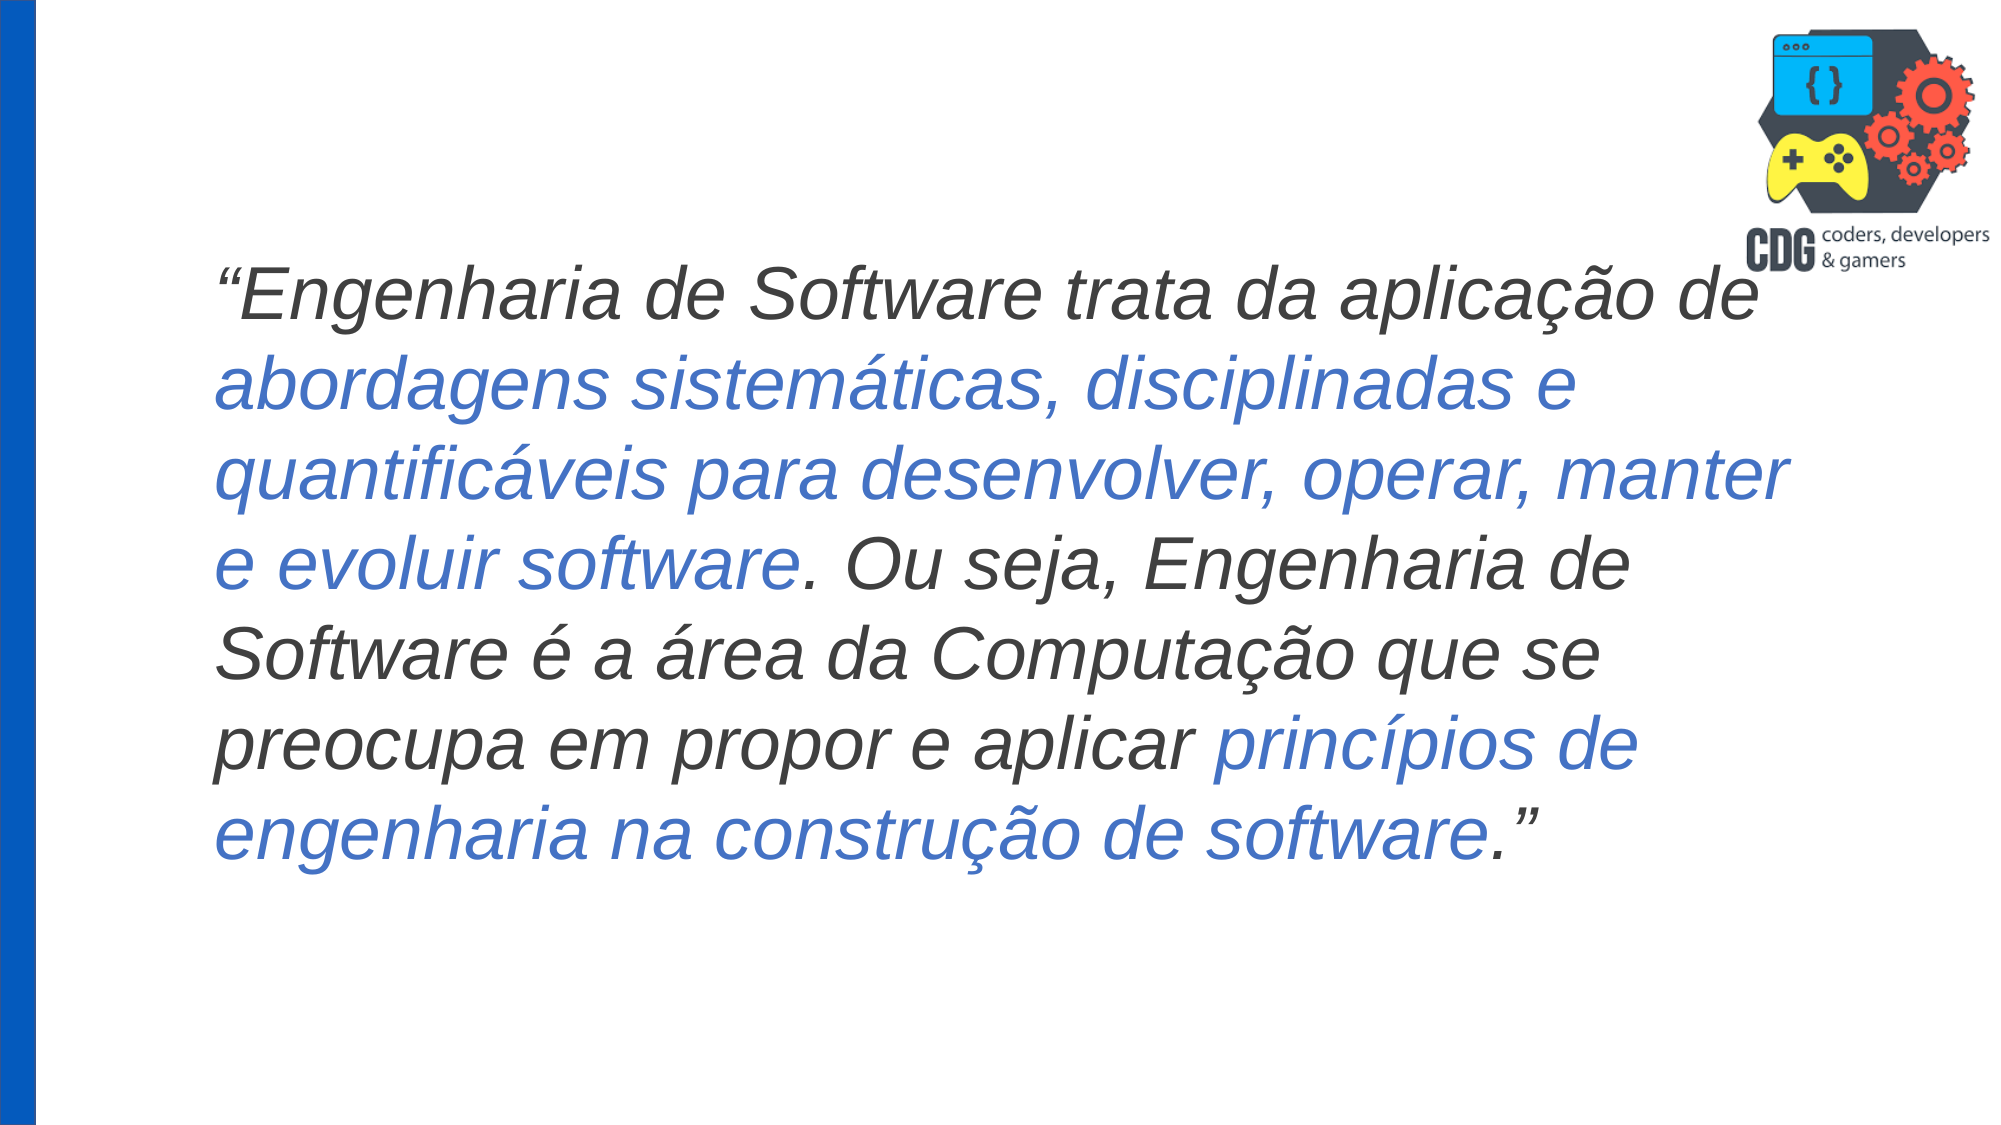

“Engenharia de Software trata da aplicação de abordagens sistemáticas, disciplinadas e quantificáveis para desenvolver, operar, manter e evoluir software. Ou seja, Engenharia de Software é a área da Computação que se preocupa em propor e aplicar princípios de engenharia na construção de software.”